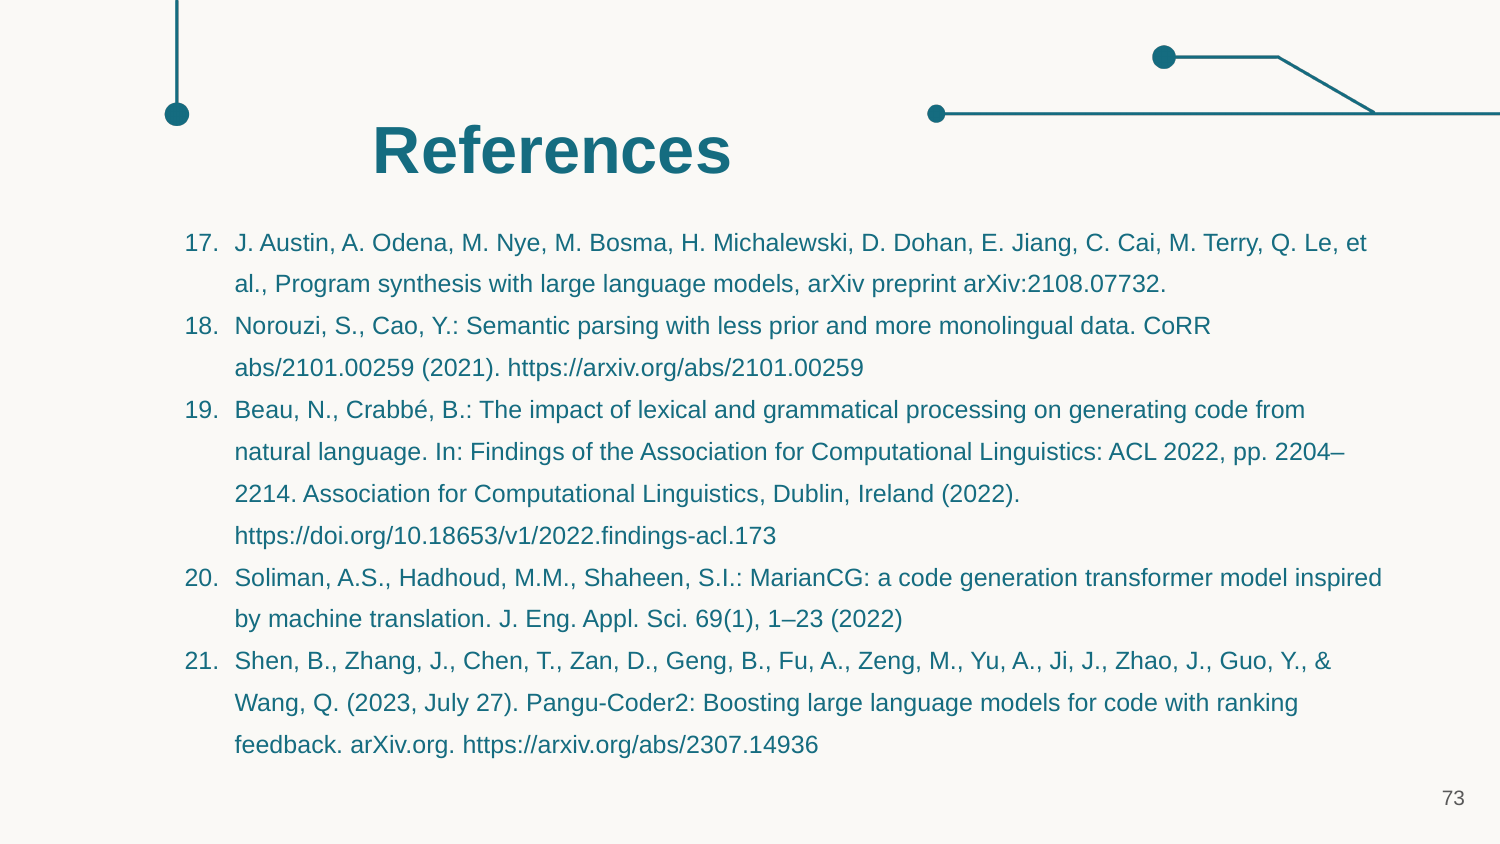

References
J. Austin, A. Odena, M. Nye, M. Bosma, H. Michalewski, D. Dohan, E. Jiang, C. Cai, M. Terry, Q. Le, et al., Program synthesis with large language models, arXiv preprint arXiv:2108.07732.
Norouzi, S., Cao, Y.: Semantic parsing with less prior and more monolingual data. CoRR abs/2101.00259 (2021). https://arxiv.org/abs/2101.00259
Beau, N., Crabbé, B.: The impact of lexical and grammatical processing on generating code from natural language. In: Findings of the Association for Computational Linguistics: ACL 2022, pp. 2204–2214. Association for Computational Linguistics, Dublin, Ireland (2022). https://doi.org/10.18653/v1/2022.findings-acl.173
Soliman, A.S., Hadhoud, M.M., Shaheen, S.I.: MarianCG: a code generation transformer model inspired by machine translation. J. Eng. Appl. Sci. 69(1), 1–23 (2022)
Shen, B., Zhang, J., Chen, T., Zan, D., Geng, B., Fu, A., Zeng, M., Yu, A., Ji, J., Zhao, J., Guo, Y., & Wang, Q. (2023, July 27). Pangu-Coder2: Boosting large language models for code with ranking feedback. arXiv.org. https://arxiv.org/abs/2307.14936
73